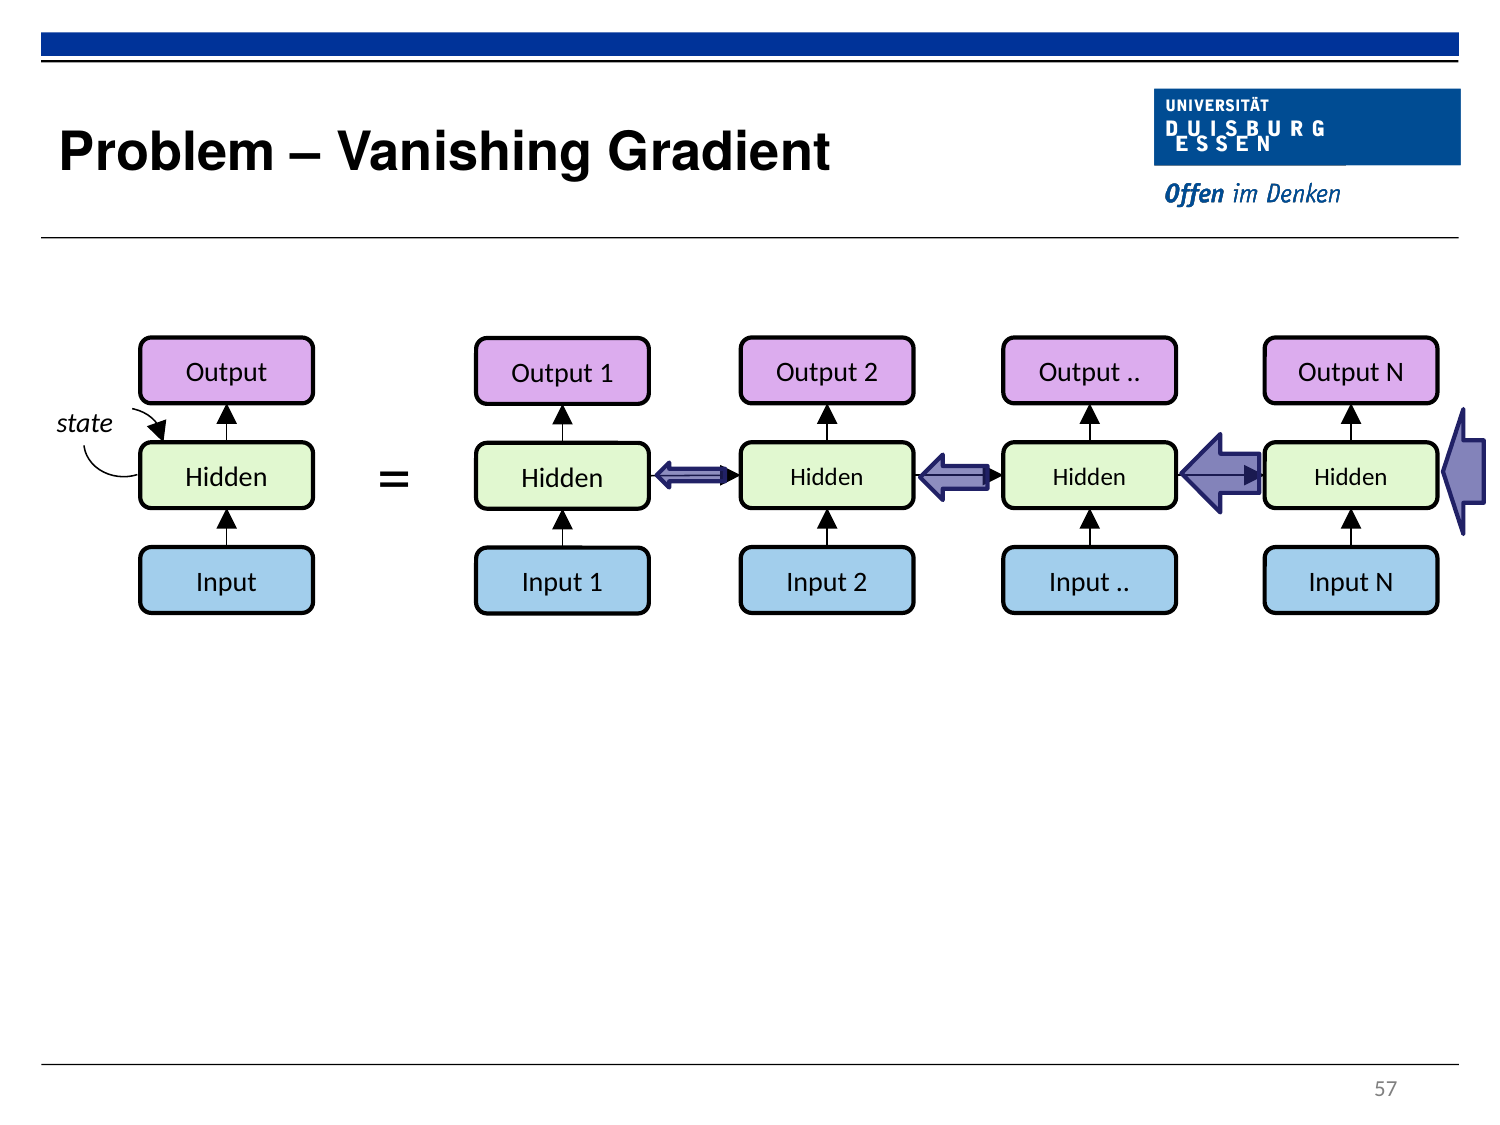

# Problem – Vanishing Gradient
Output
Output 2
Output ..
Output N
Output 1
state

=

Hidden
Hidden
Hidden
Hidden
Hidden

Input
Input 2
Input ..
Input N
Input 1